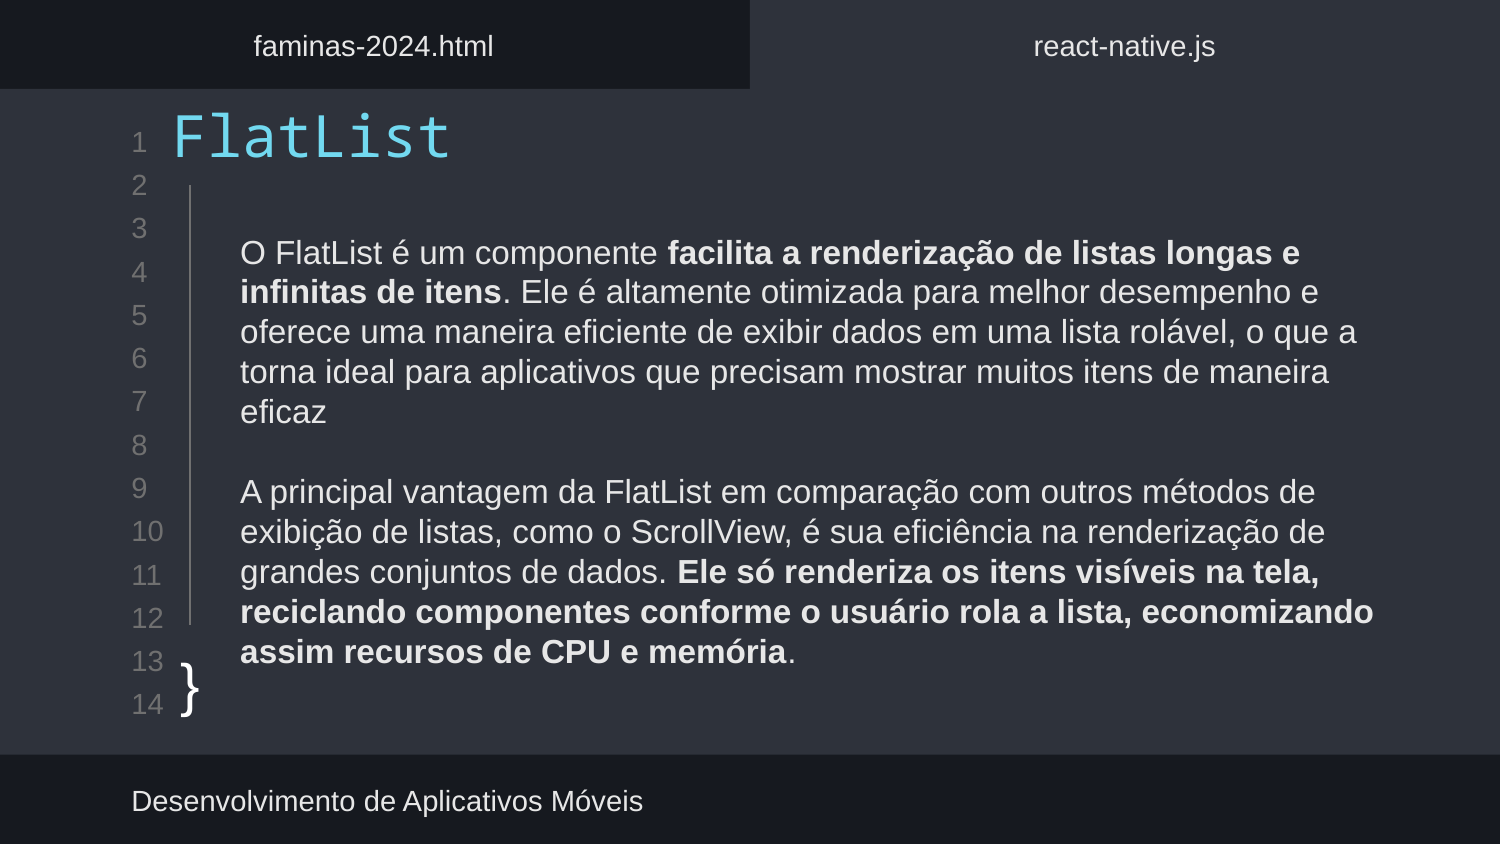

faminas-2024.html
react-native.js
FlatList
}
O FlatList é um componente facilita a renderização de listas longas e infinitas de itens. Ele é altamente otimizada para melhor desempenho e oferece uma maneira eficiente de exibir dados em uma lista rolável, o que a torna ideal para aplicativos que precisam mostrar muitos itens de maneira eficaz

A principal vantagem da FlatList em comparação com outros métodos de exibição de listas, como o ScrollView, é sua eficiência na renderização de grandes conjuntos de dados. Ele só renderiza os itens visíveis na tela, reciclando componentes conforme o usuário rola a lista, economizando assim recursos de CPU e memória.
Desenvolvimento de Aplicativos Móveis